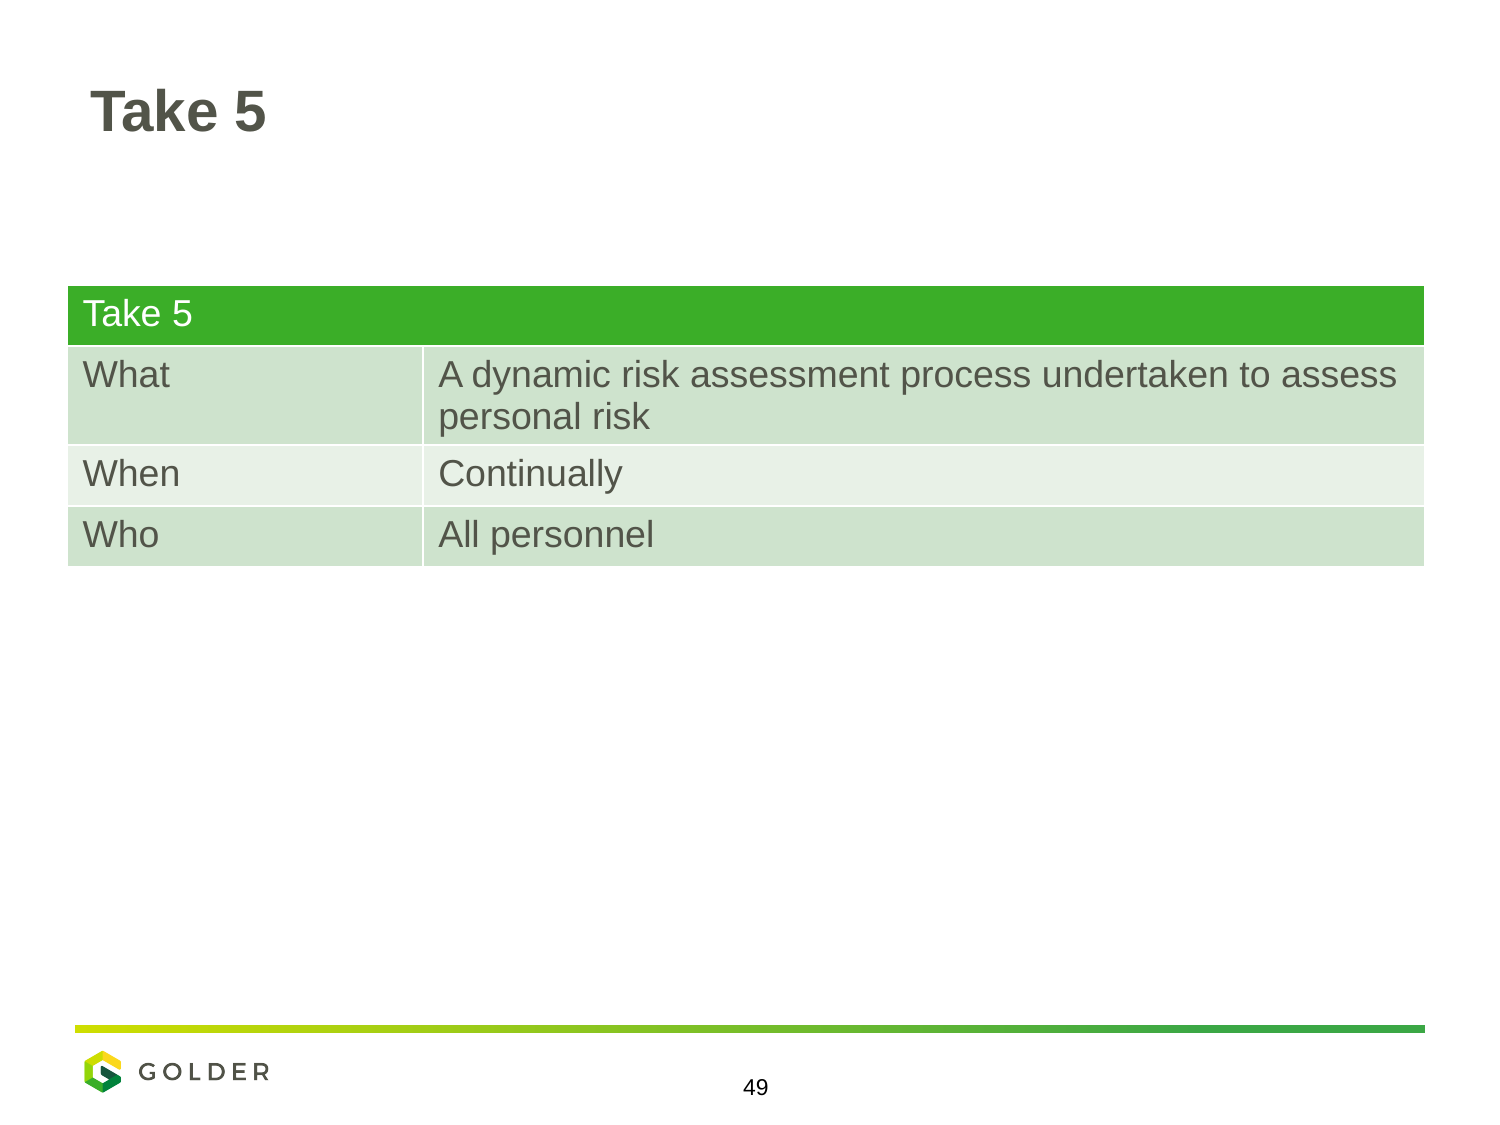

# Take 5
| Take 5 |  |
| --- | --- |
| What | A dynamic risk assessment process undertaken to assess personal risk |
| When | Continually |
| Who | All personnel |
49